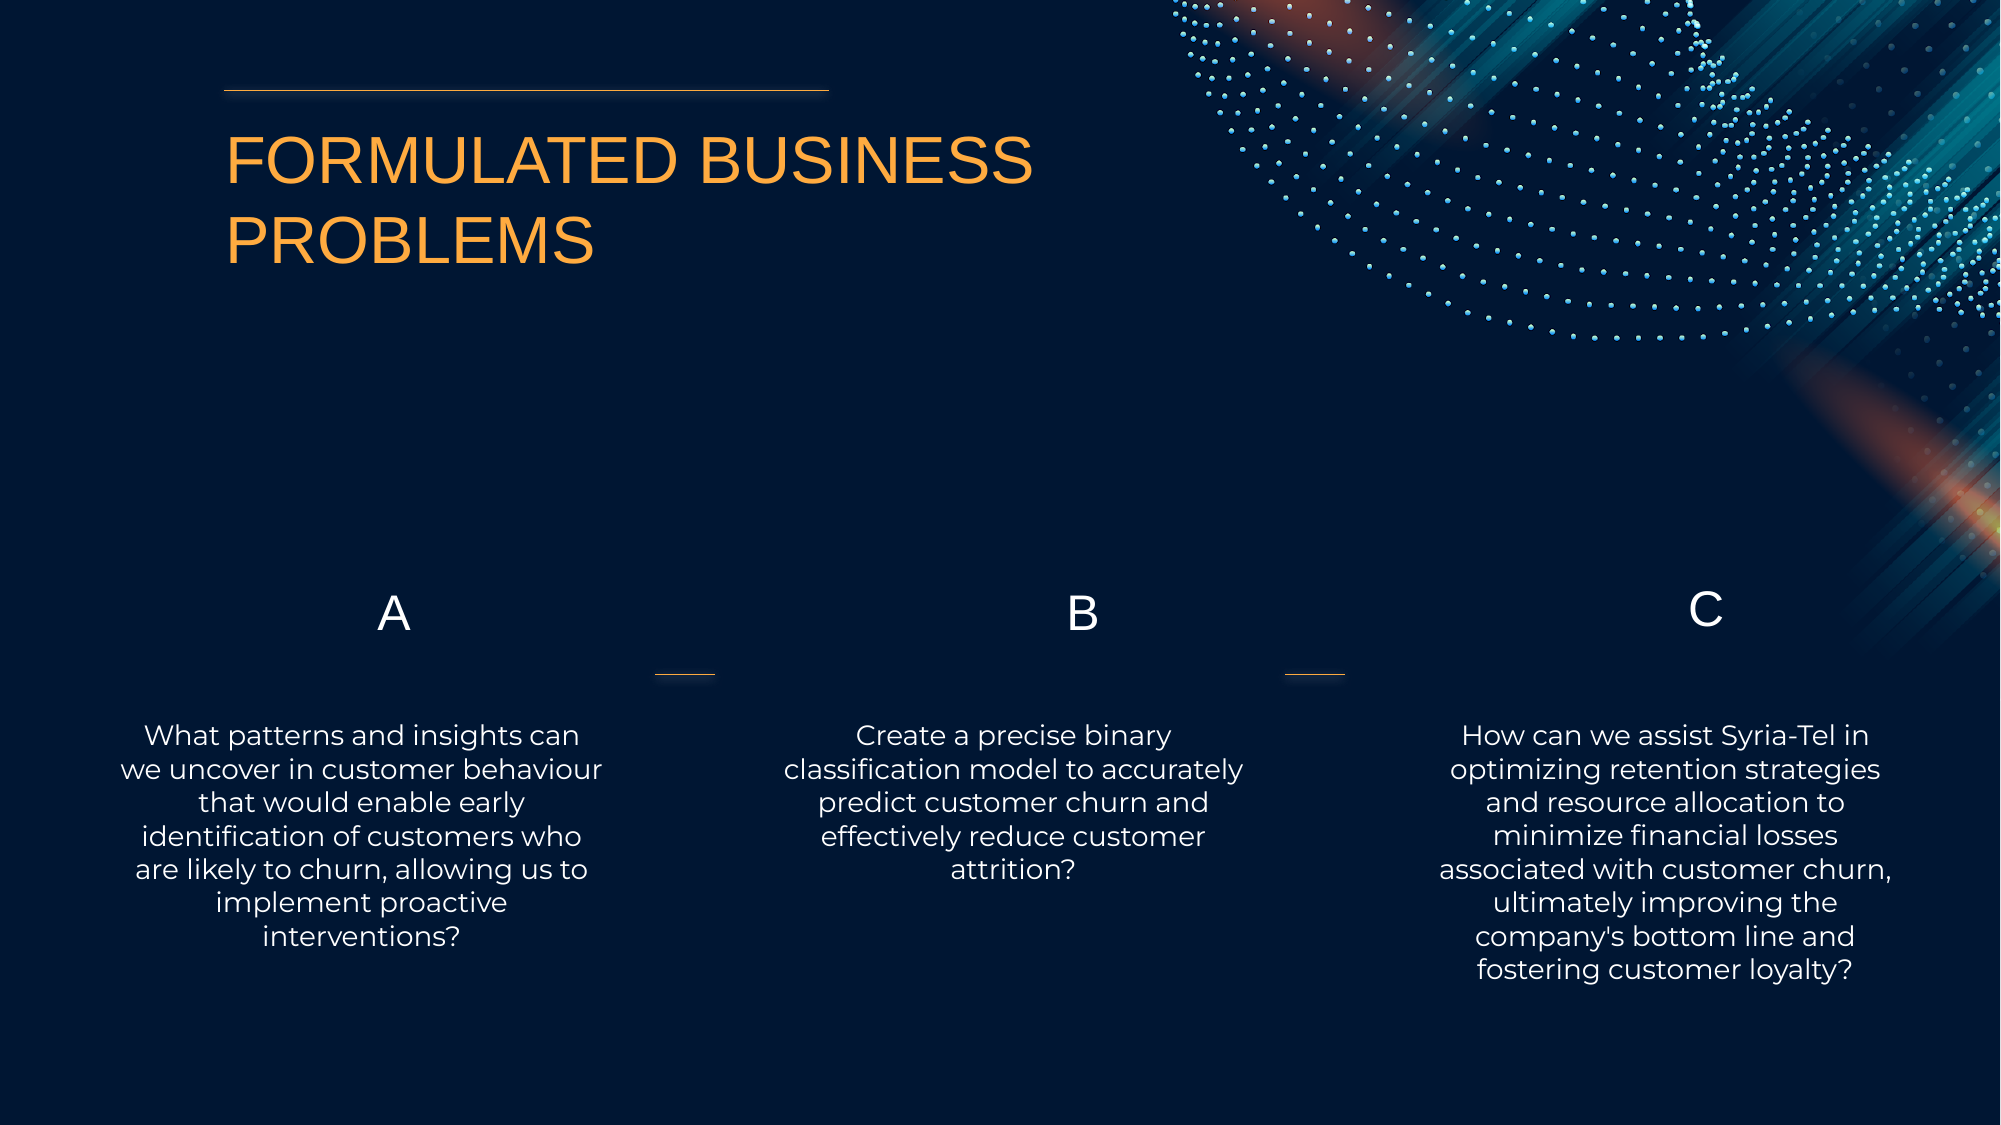

FORMULATED BUSINESS PROBLEMS
C
# A
B
What patterns and insights can we uncover in customer behaviour that would enable early identification of customers who are likely to churn, allowing us to implement proactive interventions?
Create a precise binary classification model to accurately predict customer churn and effectively reduce customer attrition?
How can we assist Syria-Tel in optimizing retention strategies and resource allocation to minimize financial losses associated with customer churn, ultimately improving the company's bottom line and fostering customer loyalty?